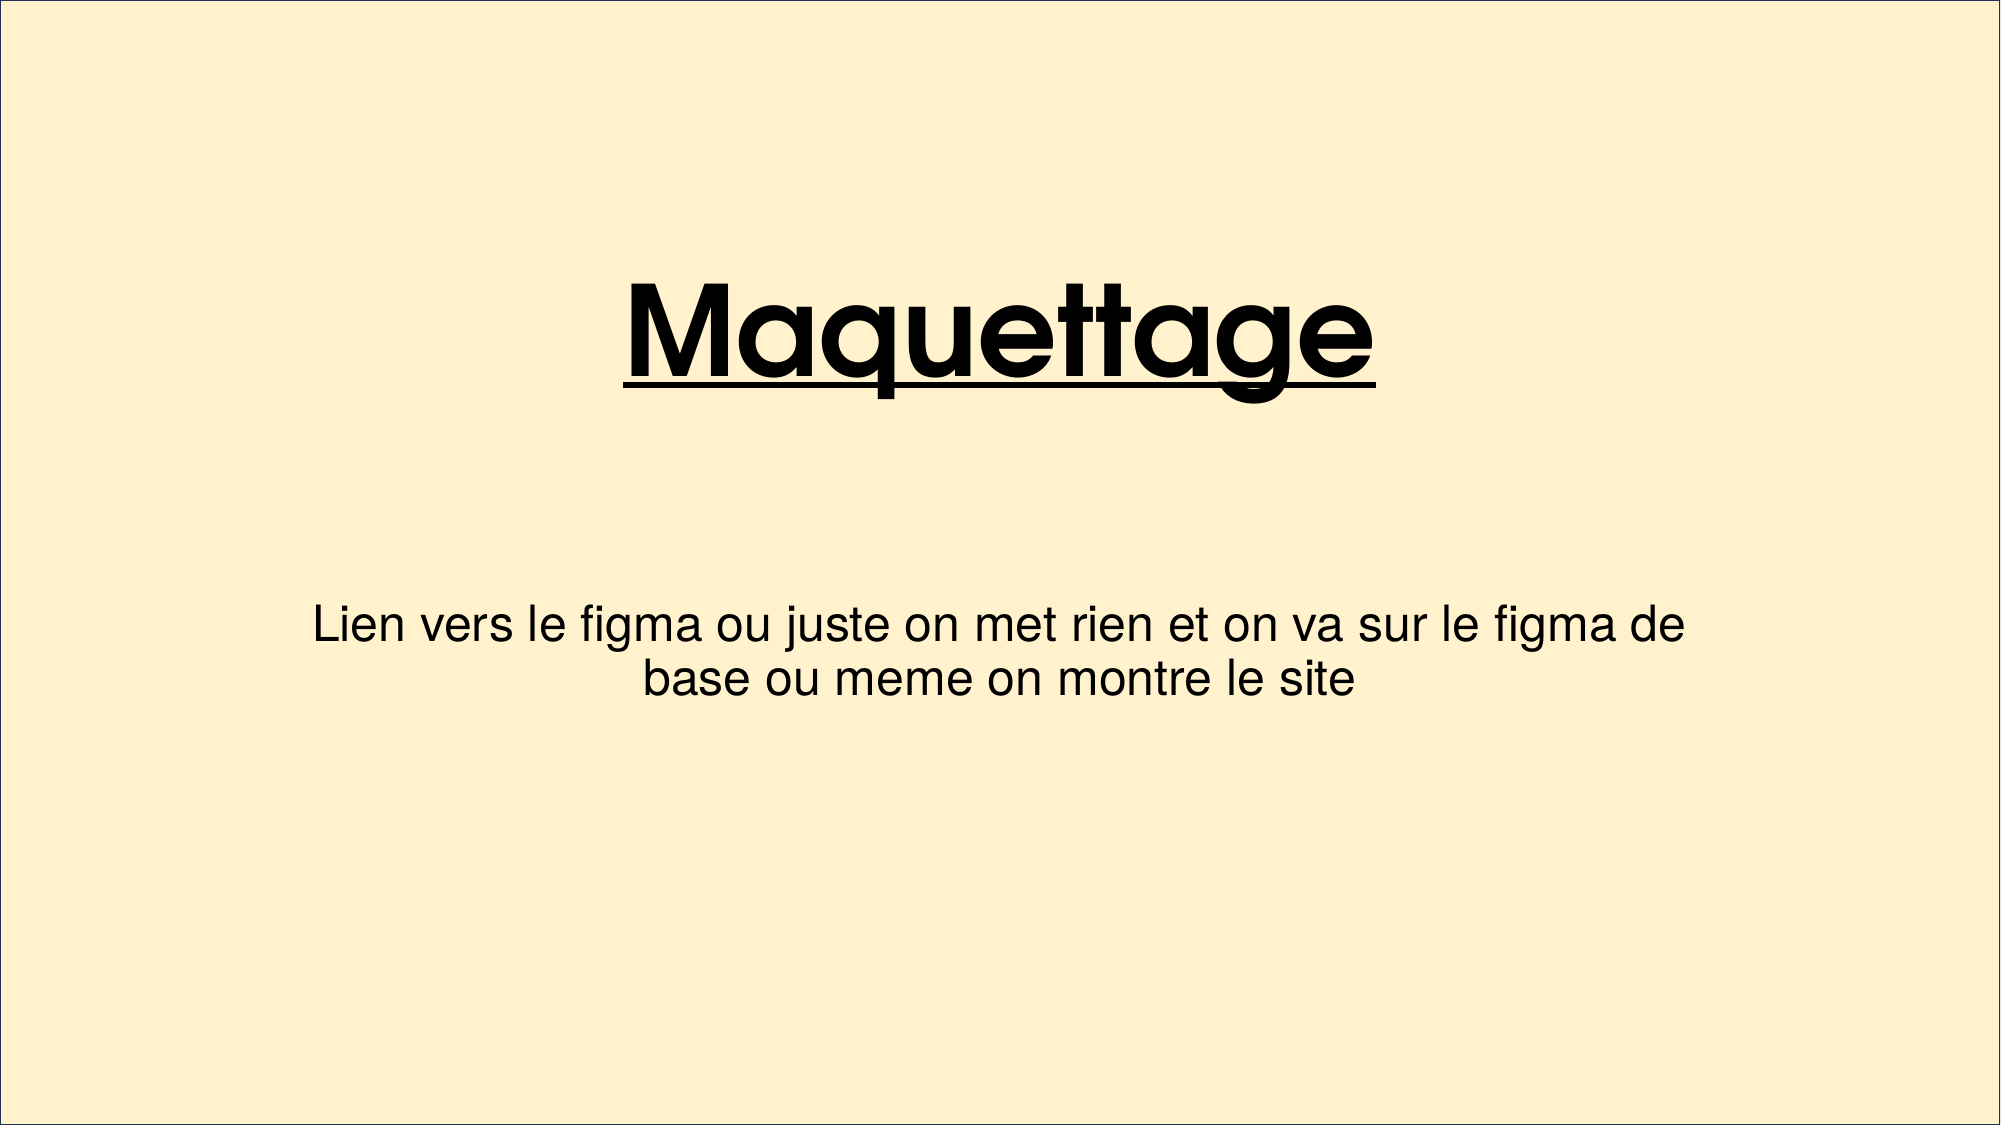

# Maquettage
Lien vers le figma ou juste on met rien et on va sur le figma de base ou meme on montre le site